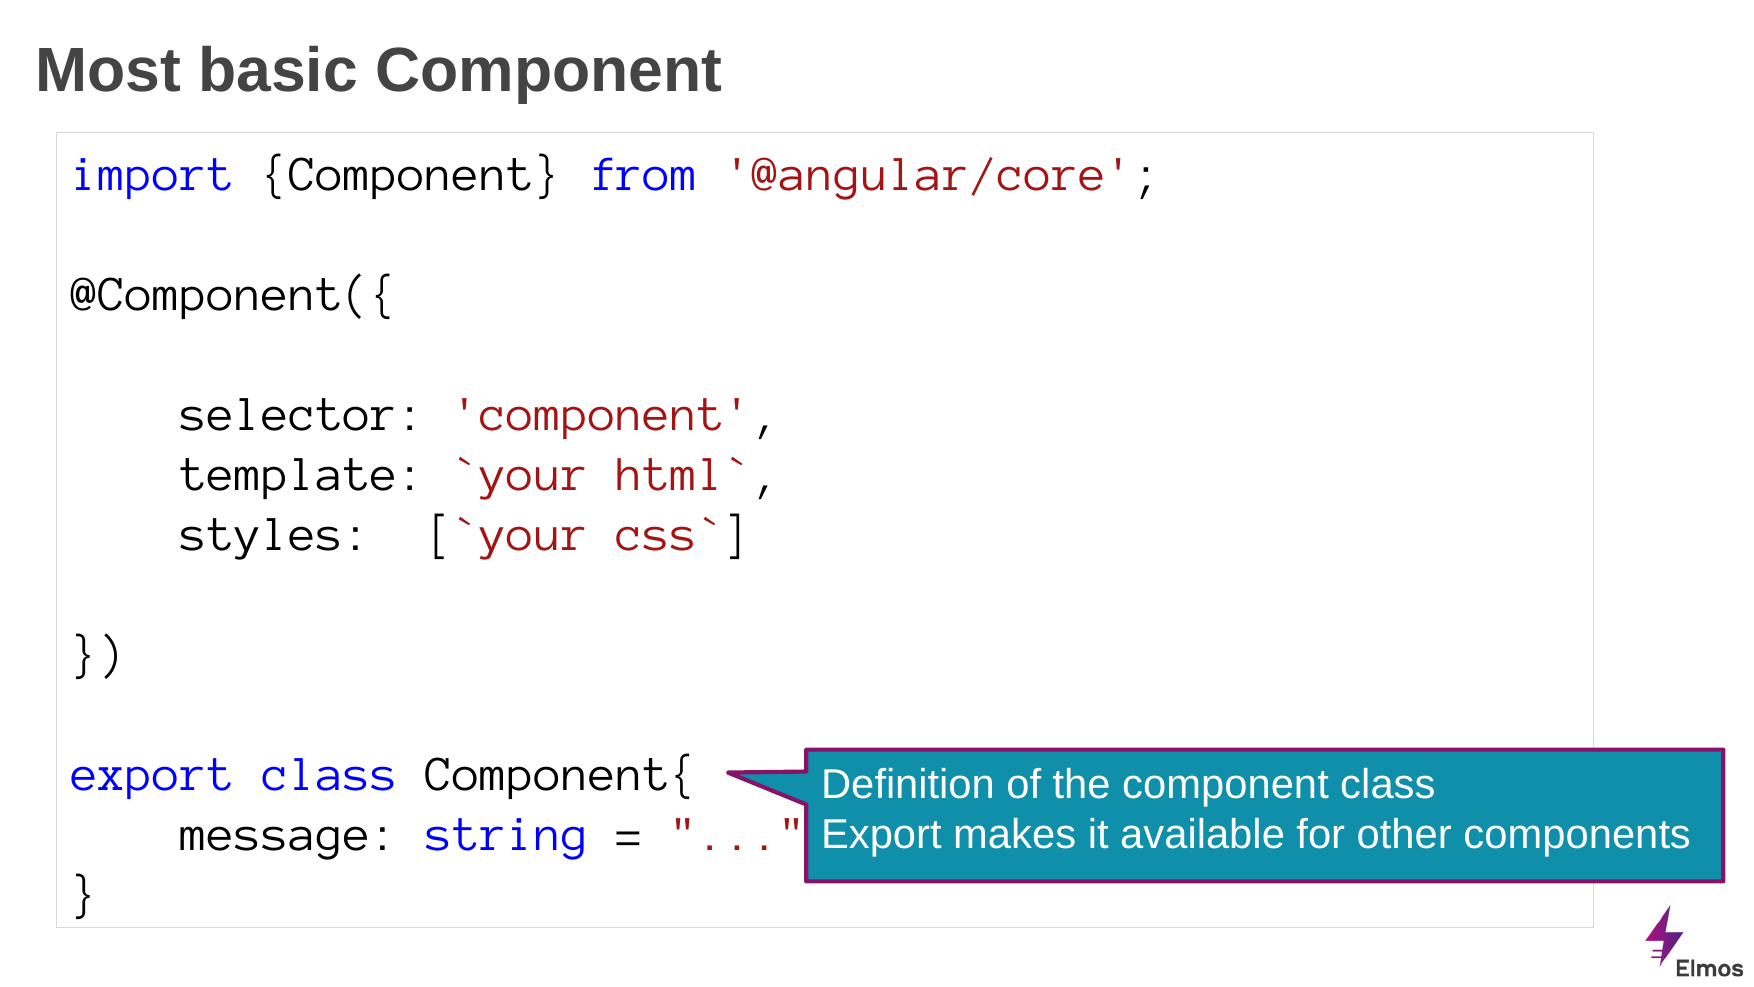

# Most basic Component
import {Component} from '@angular/core';

@Component({

    selector: 'component',
    template: `your html`,
    styles:  [`your css`]

})

export class Component{
    message: string = "...";
}
Definition of the component class
Export makes it available for other components